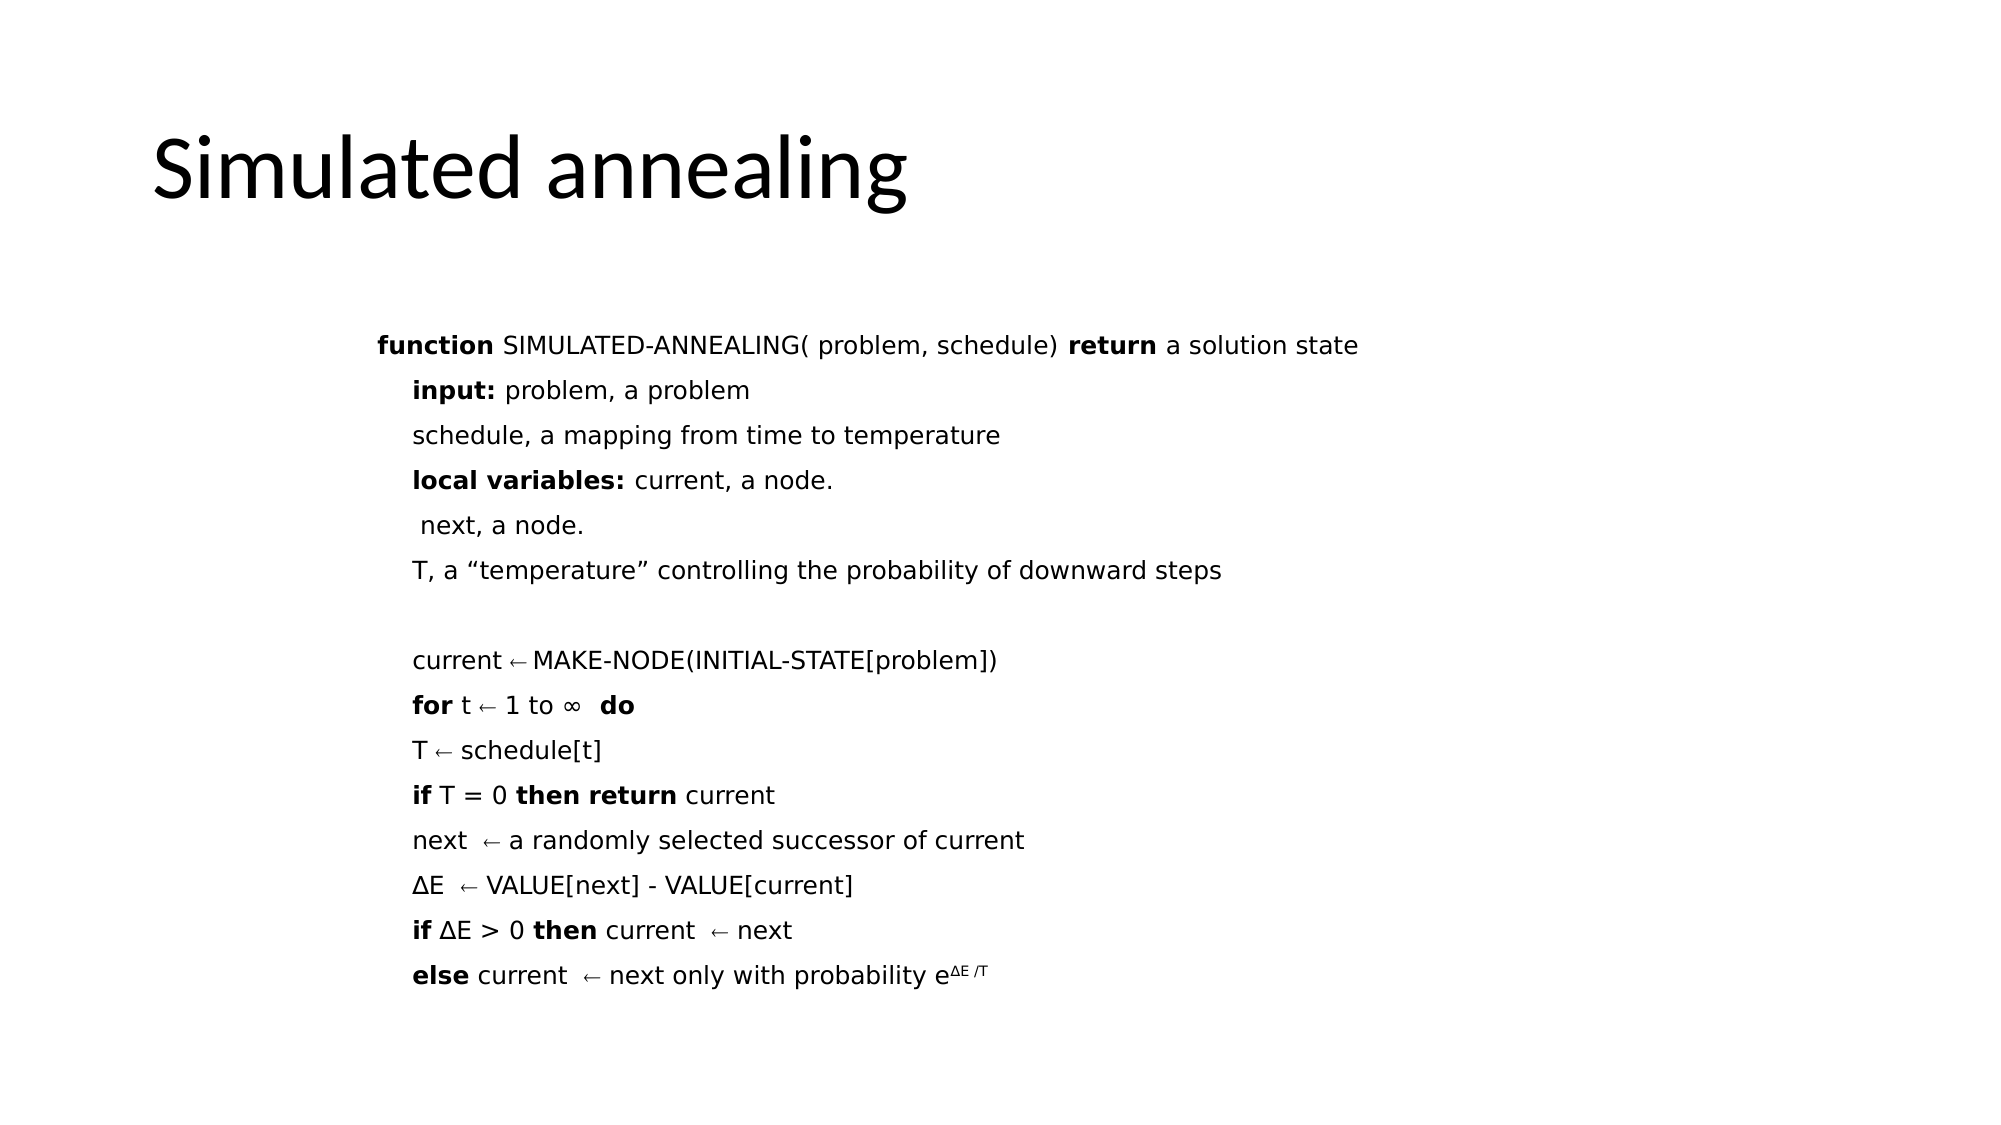

# Simulated annealing
function SIMULATED-ANNEALING( problem, schedule) return a solution state
	input: problem, a problem
		schedule, a mapping from time to temperature
	local variables: current, a node.
			 next, a node.
			T, a “temperature” controlling the probability of downward steps

	current ← MAKE-NODE(INITIAL-STATE[problem])
	for t ← 1 to ∞  do
		T ← schedule[t]
		if T = 0 then return current
		next  ← a randomly selected successor of current
		∆E  ← VALUE[next] - VALUE[current]
		if ∆E > 0 then current  ← next
		else current  ← next only with probability e∆E /T